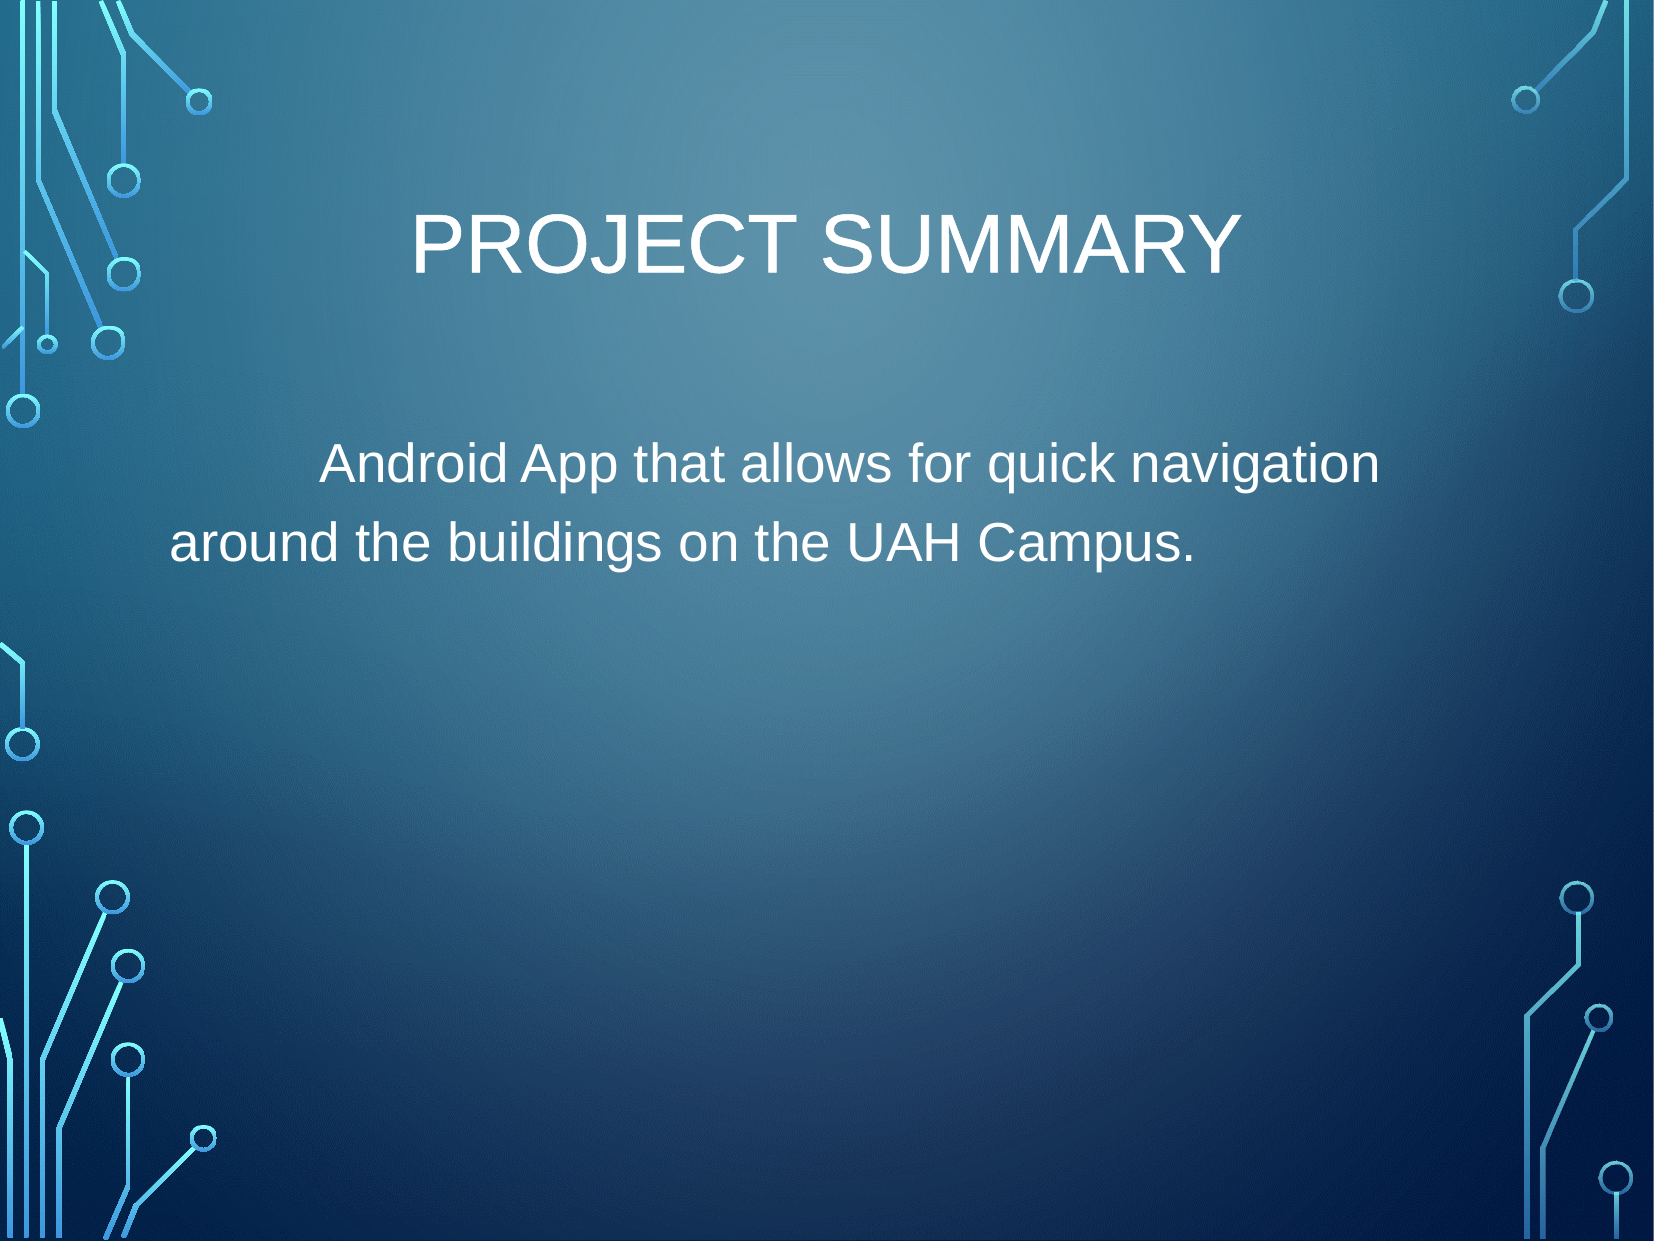

# Project Summary
	Android App that allows for quick navigation around the buildings on the UAH Campus.